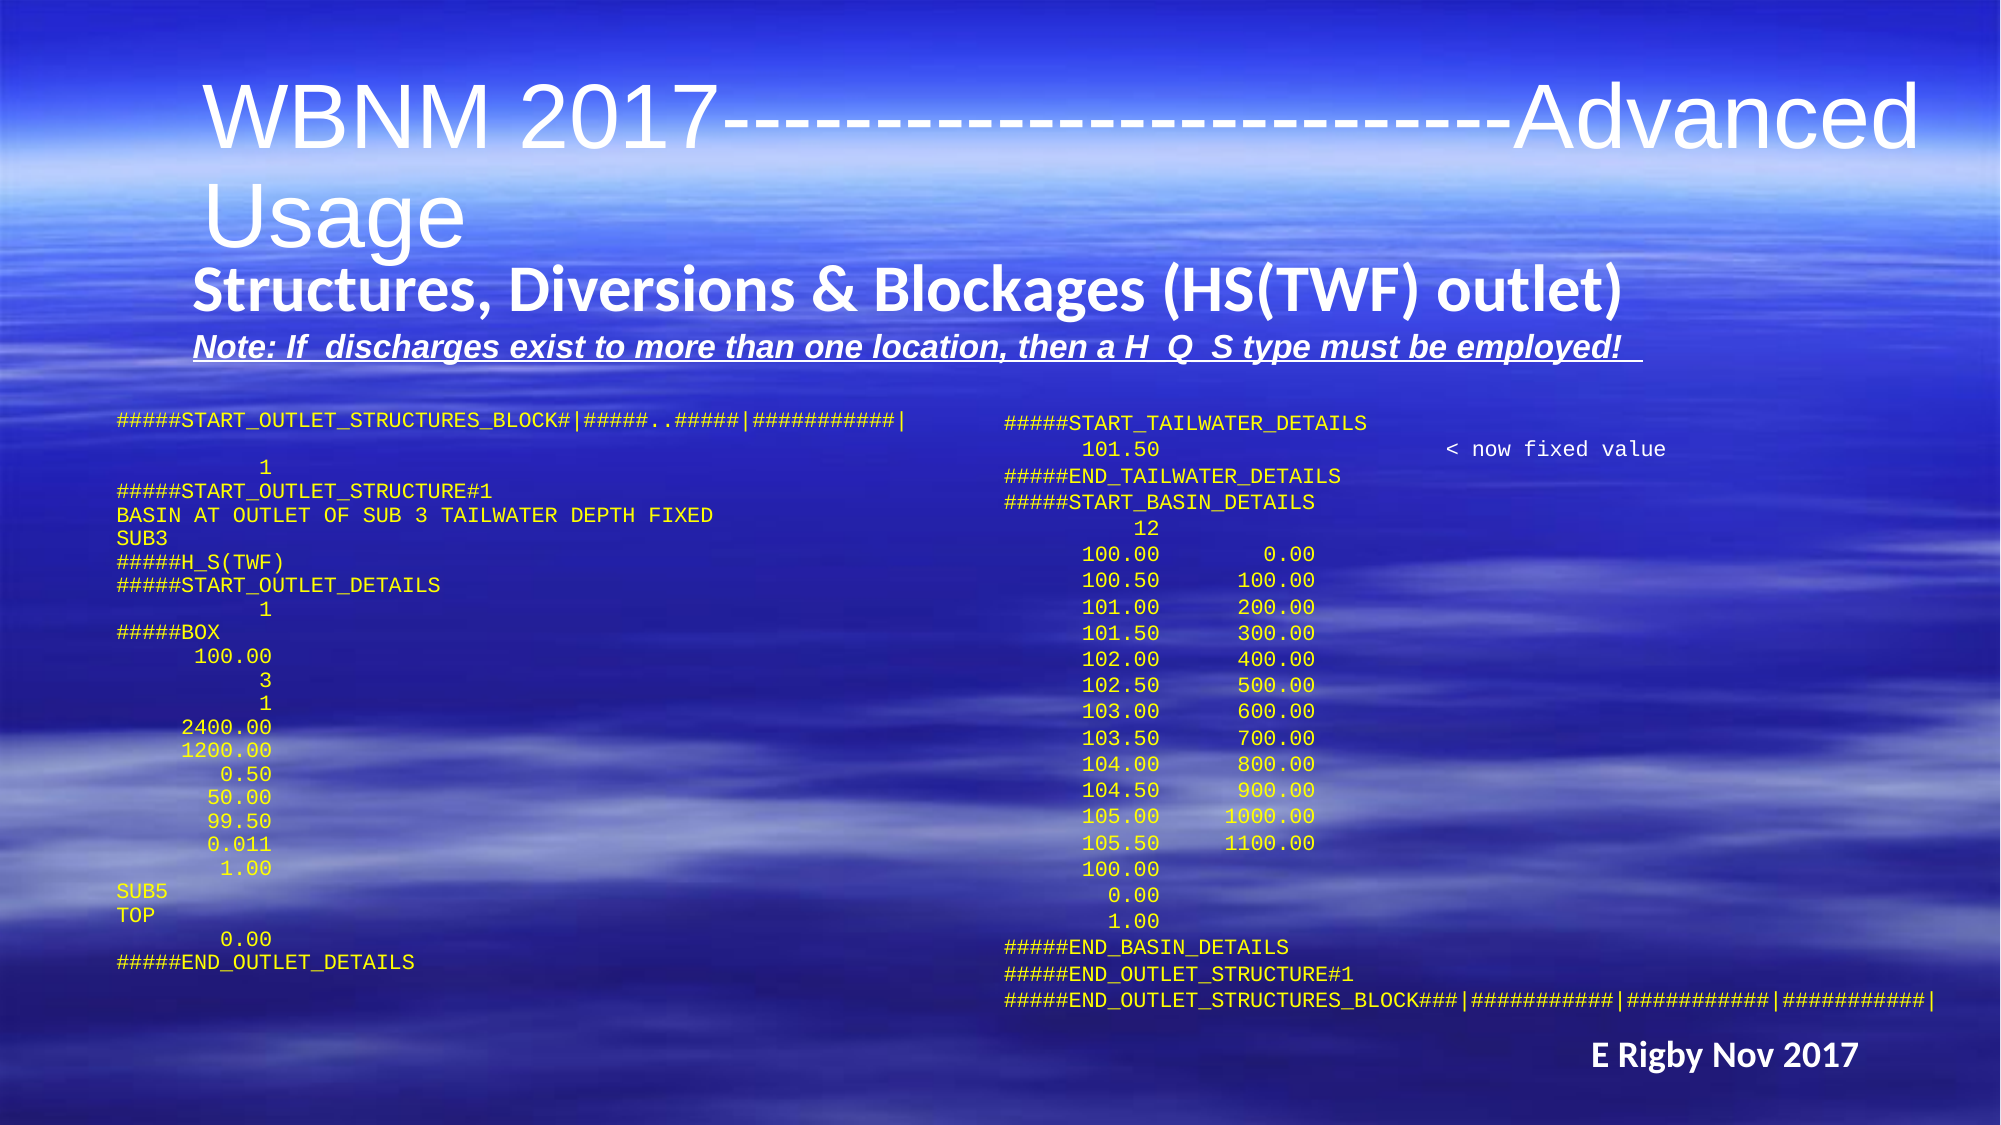

WBNM 2017--------------------------Advanced Usage
Structures, Diversions & Blockages (HS(TWF) outlet)
Note: If  discharges exist to more than one location, then a H_Q_S type must be employed!
#####START_OUTLET_STRUCTURES_BLOCK#|#####..#####|###########|
           1
#####START_OUTLET_STRUCTURE#1
BASIN AT OUTLET OF SUB 3 TAILWATER DEPTH FIXED
SUB3
#####H_S(TWF)
#####START_OUTLET_DETAILS
           1
#####BOX
      100.00
           3
           1
     2400.00
     1200.00
        0.50
       50.00
       99.50
       0.011
        1.00
SUB5
TOP
        0.00
#####END_OUTLET_DETAILS
#####START_TAILWATER_DETAILS
      101.50                      < now fixed value
#####END_TAILWATER_DETAILS
#####START_BASIN_DETAILS
          12
      100.00        0.00
      100.50      100.00
      101.00      200.00
      101.50      300.00
      102.00      400.00
      102.50      500.00
      103.00      600.00
      103.50      700.00
      104.00      800.00
      104.50      900.00
      105.00     1000.00
      105.50     1100.00
      100.00
        0.00
        1.00
#####END_BASIN_DETAILS
#####END_OUTLET_STRUCTURE#1
#####END_OUTLET_STRUCTURES_BLOCK###|###########|###########|###########|

E Rigby Nov 2017